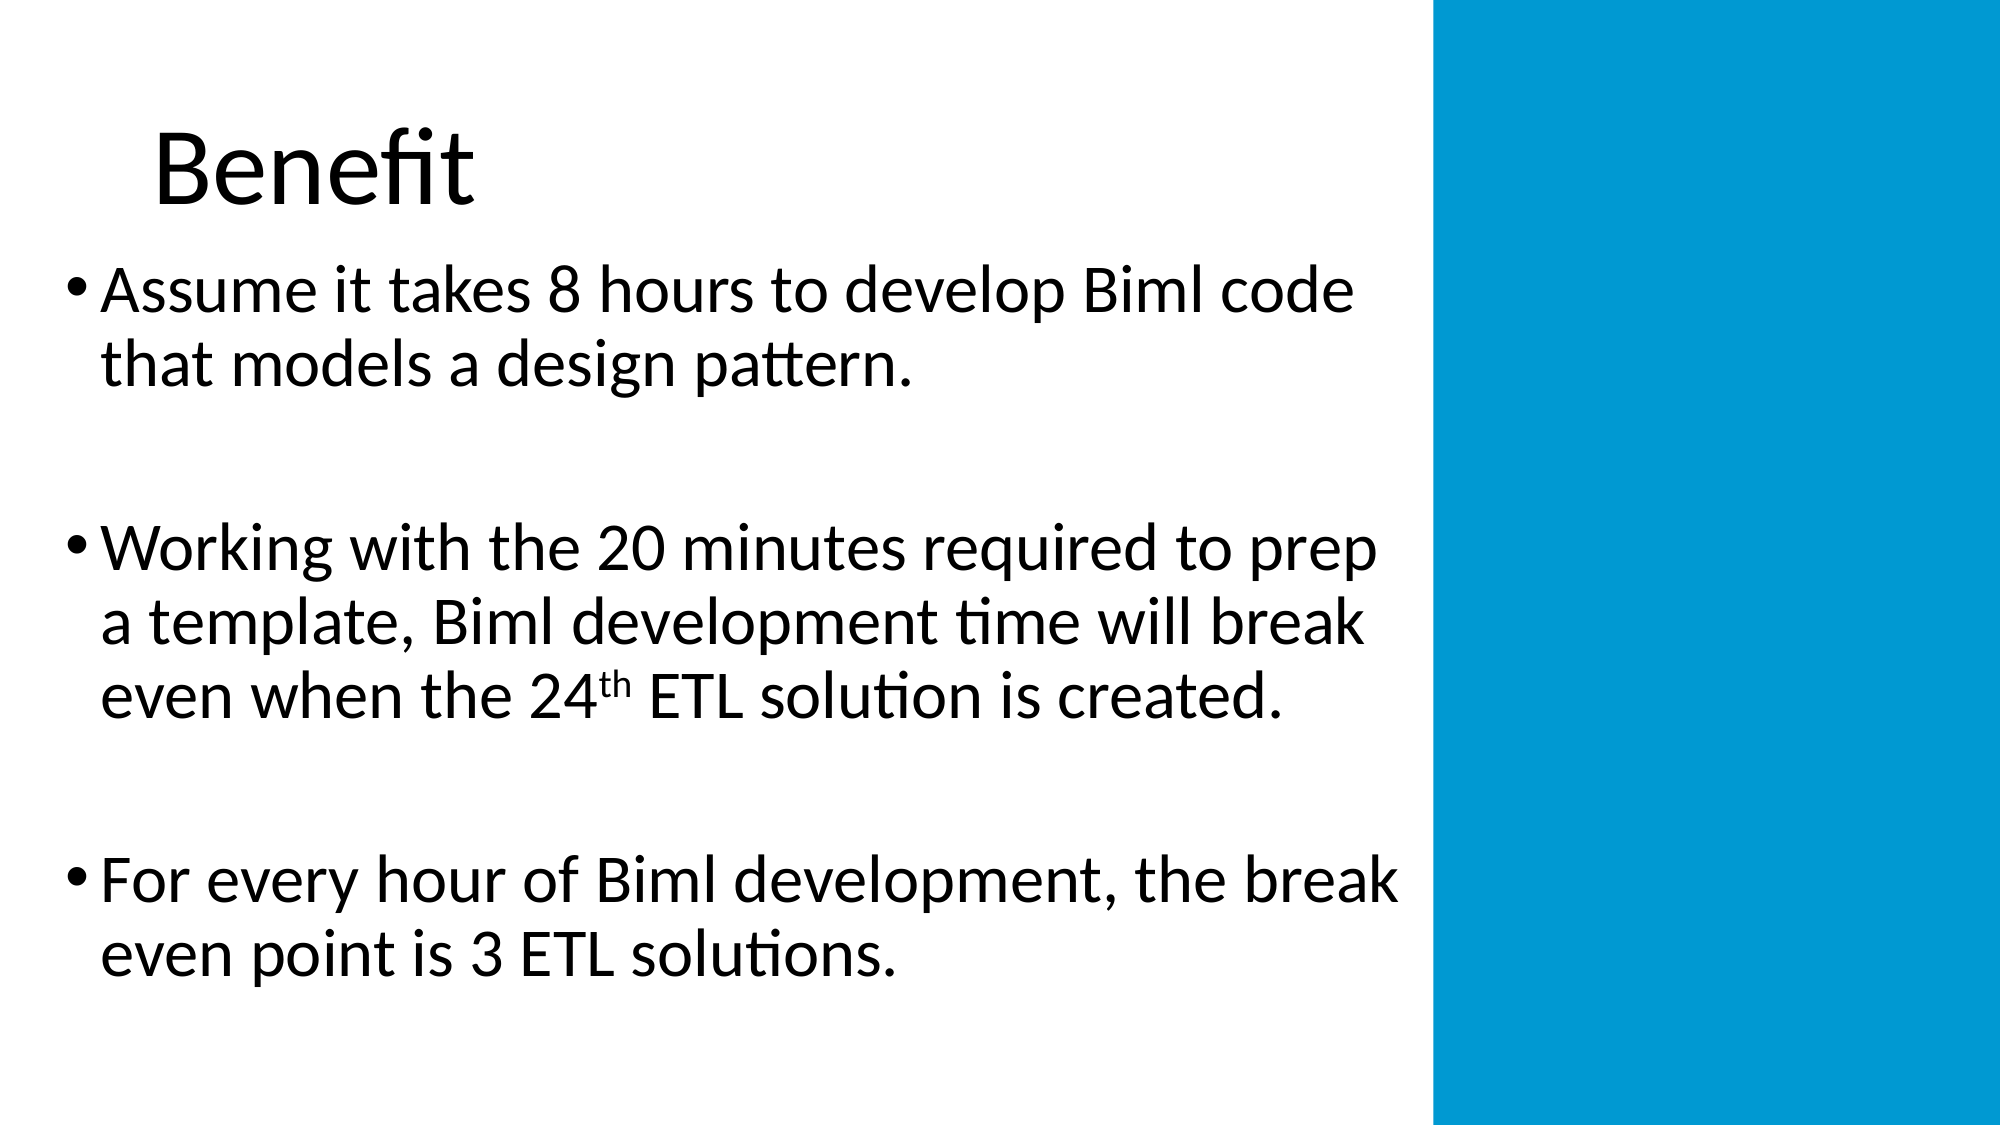

# Benefit
Assume it takes 8 hours to develop Biml code that models a design pattern.

Working with the 20 minutes required to prep a template, Biml development time will break even when the 24th ETL solution is created.

For every hour of Biml development, the break even point is 3 ETL solutions.